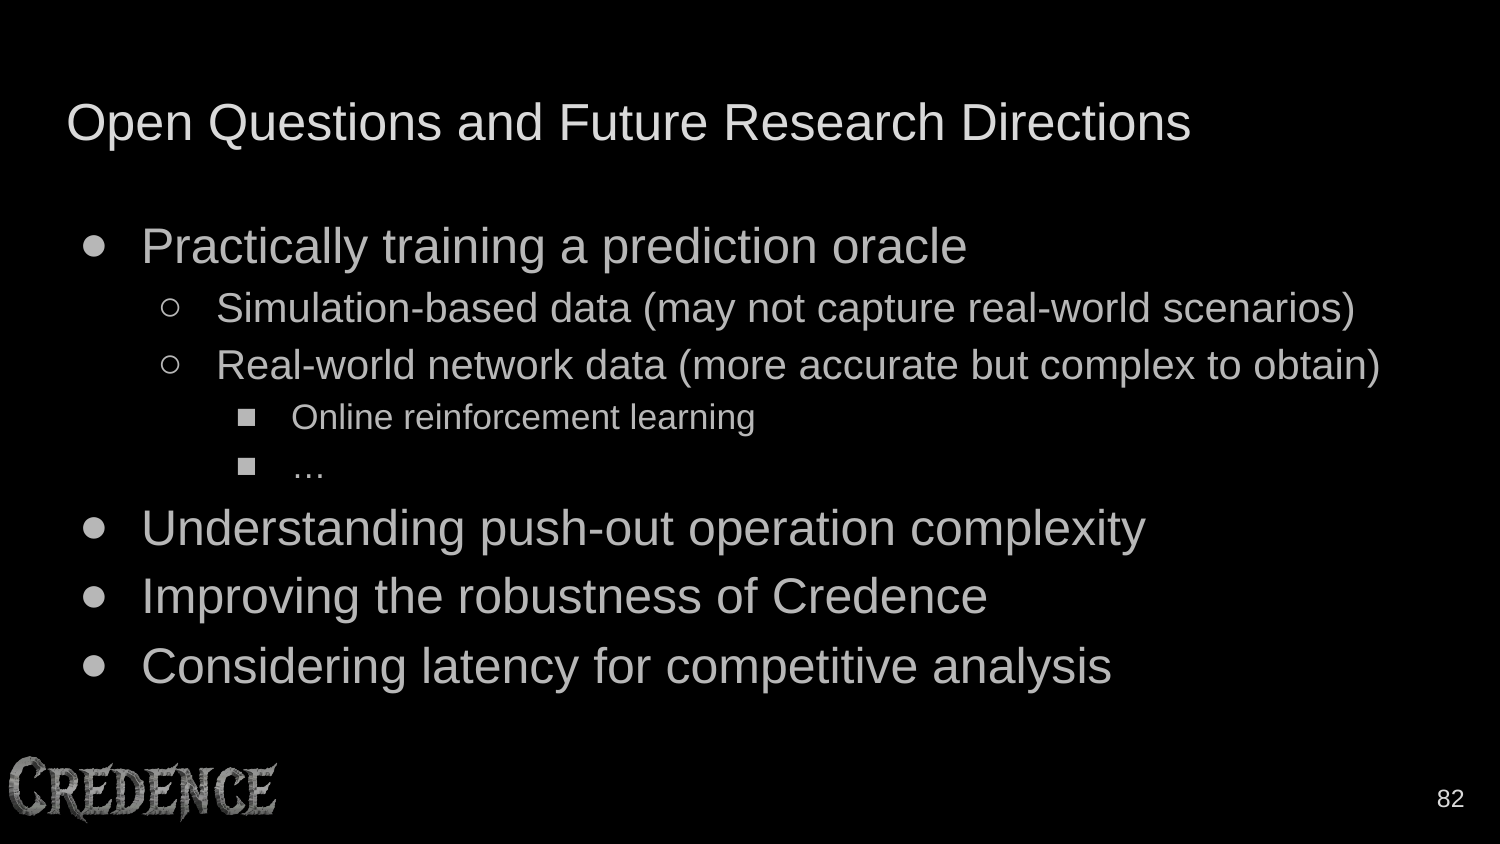

# Open Questions and Future Research Directions
Practically training a prediction oracle
Simulation-based data (may not capture real-world scenarios)
Real-world network data (more accurate but complex to obtain)
Online reinforcement learning
…
Understanding push-out operation complexity
Improving the robustness of Credence
Considering latency for competitive analysis
82